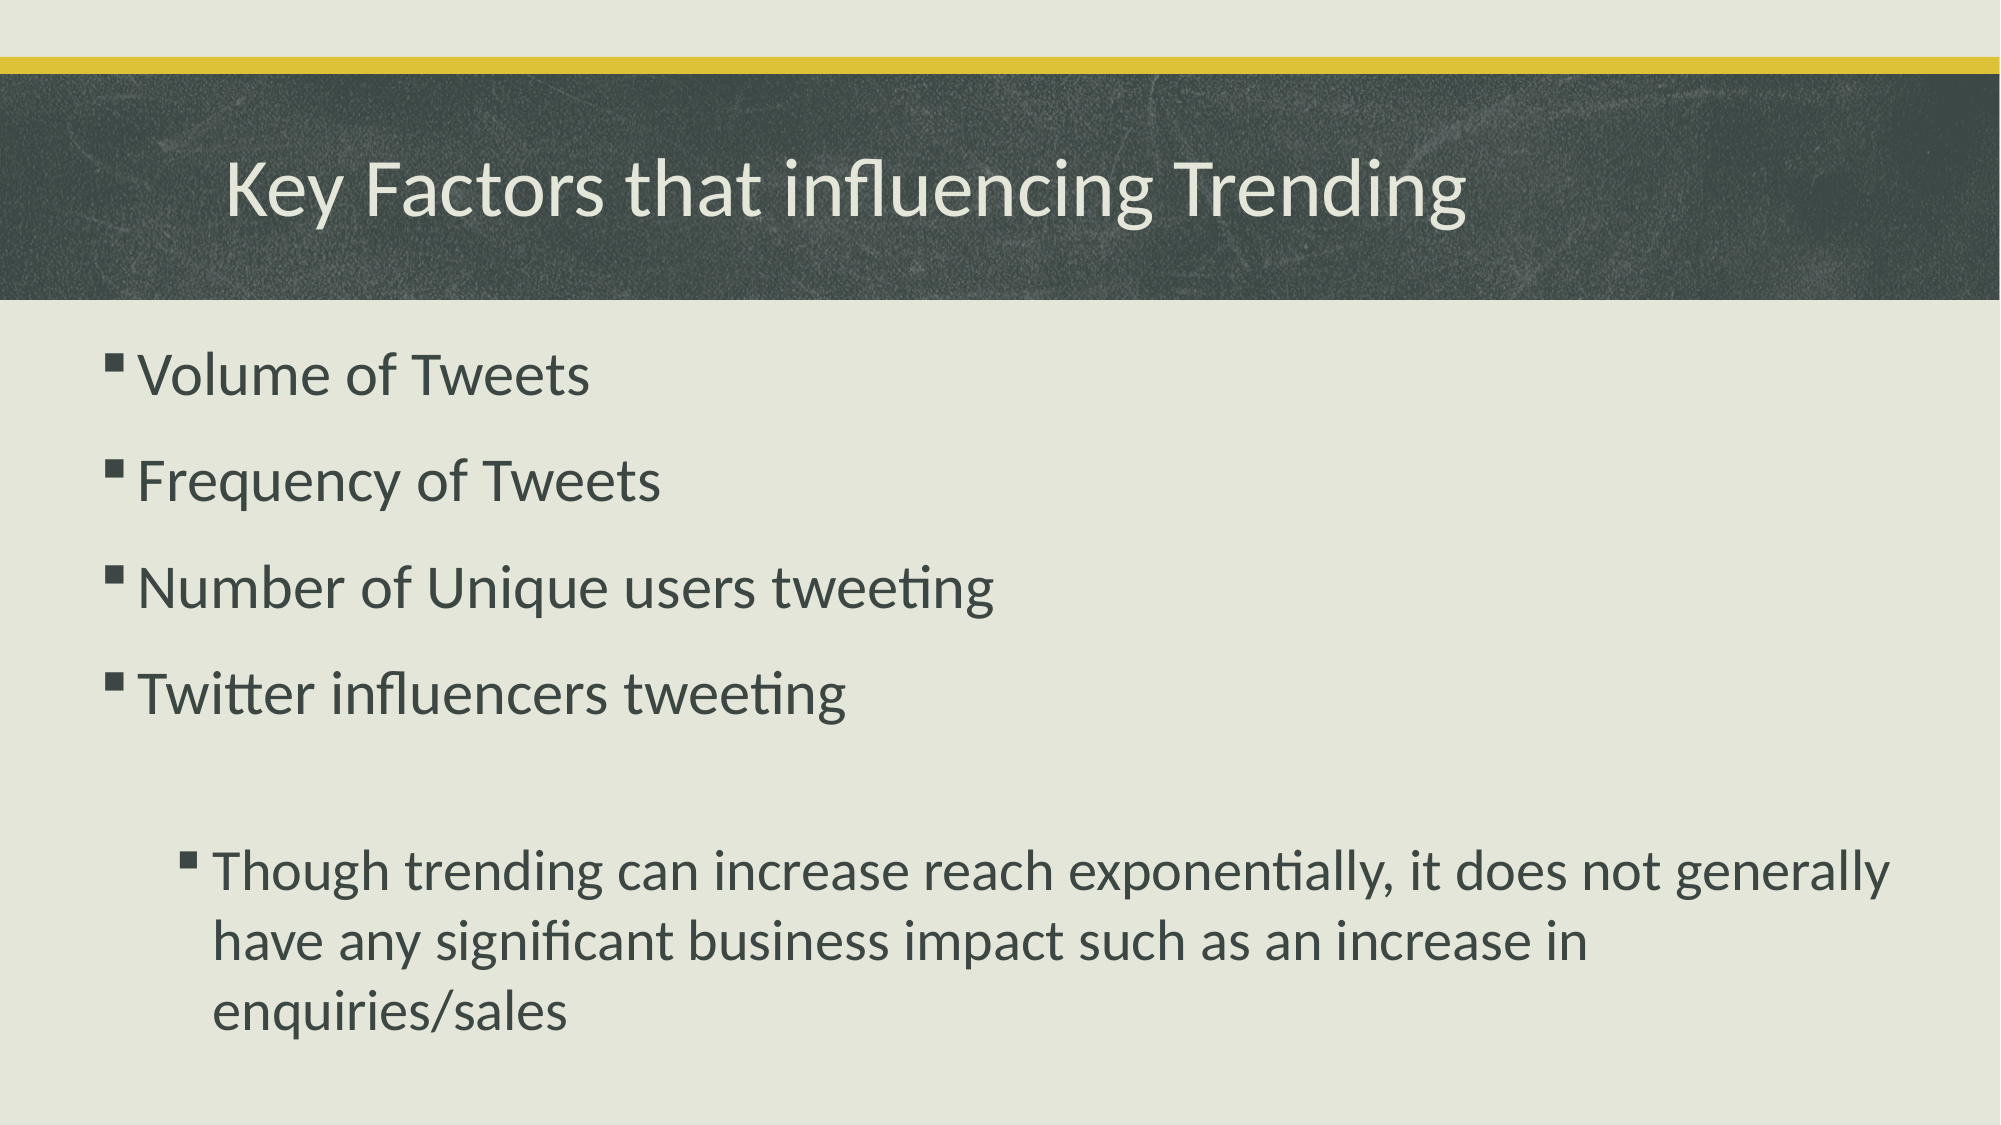

# Key Factors that influencing Trending
Volume of Tweets
Frequency of Tweets
Number of Unique users tweeting
Twitter influencers tweeting

Though trending can increase reach exponentially, it does not generally have any significant business impact such as an increase in enquiries/sales